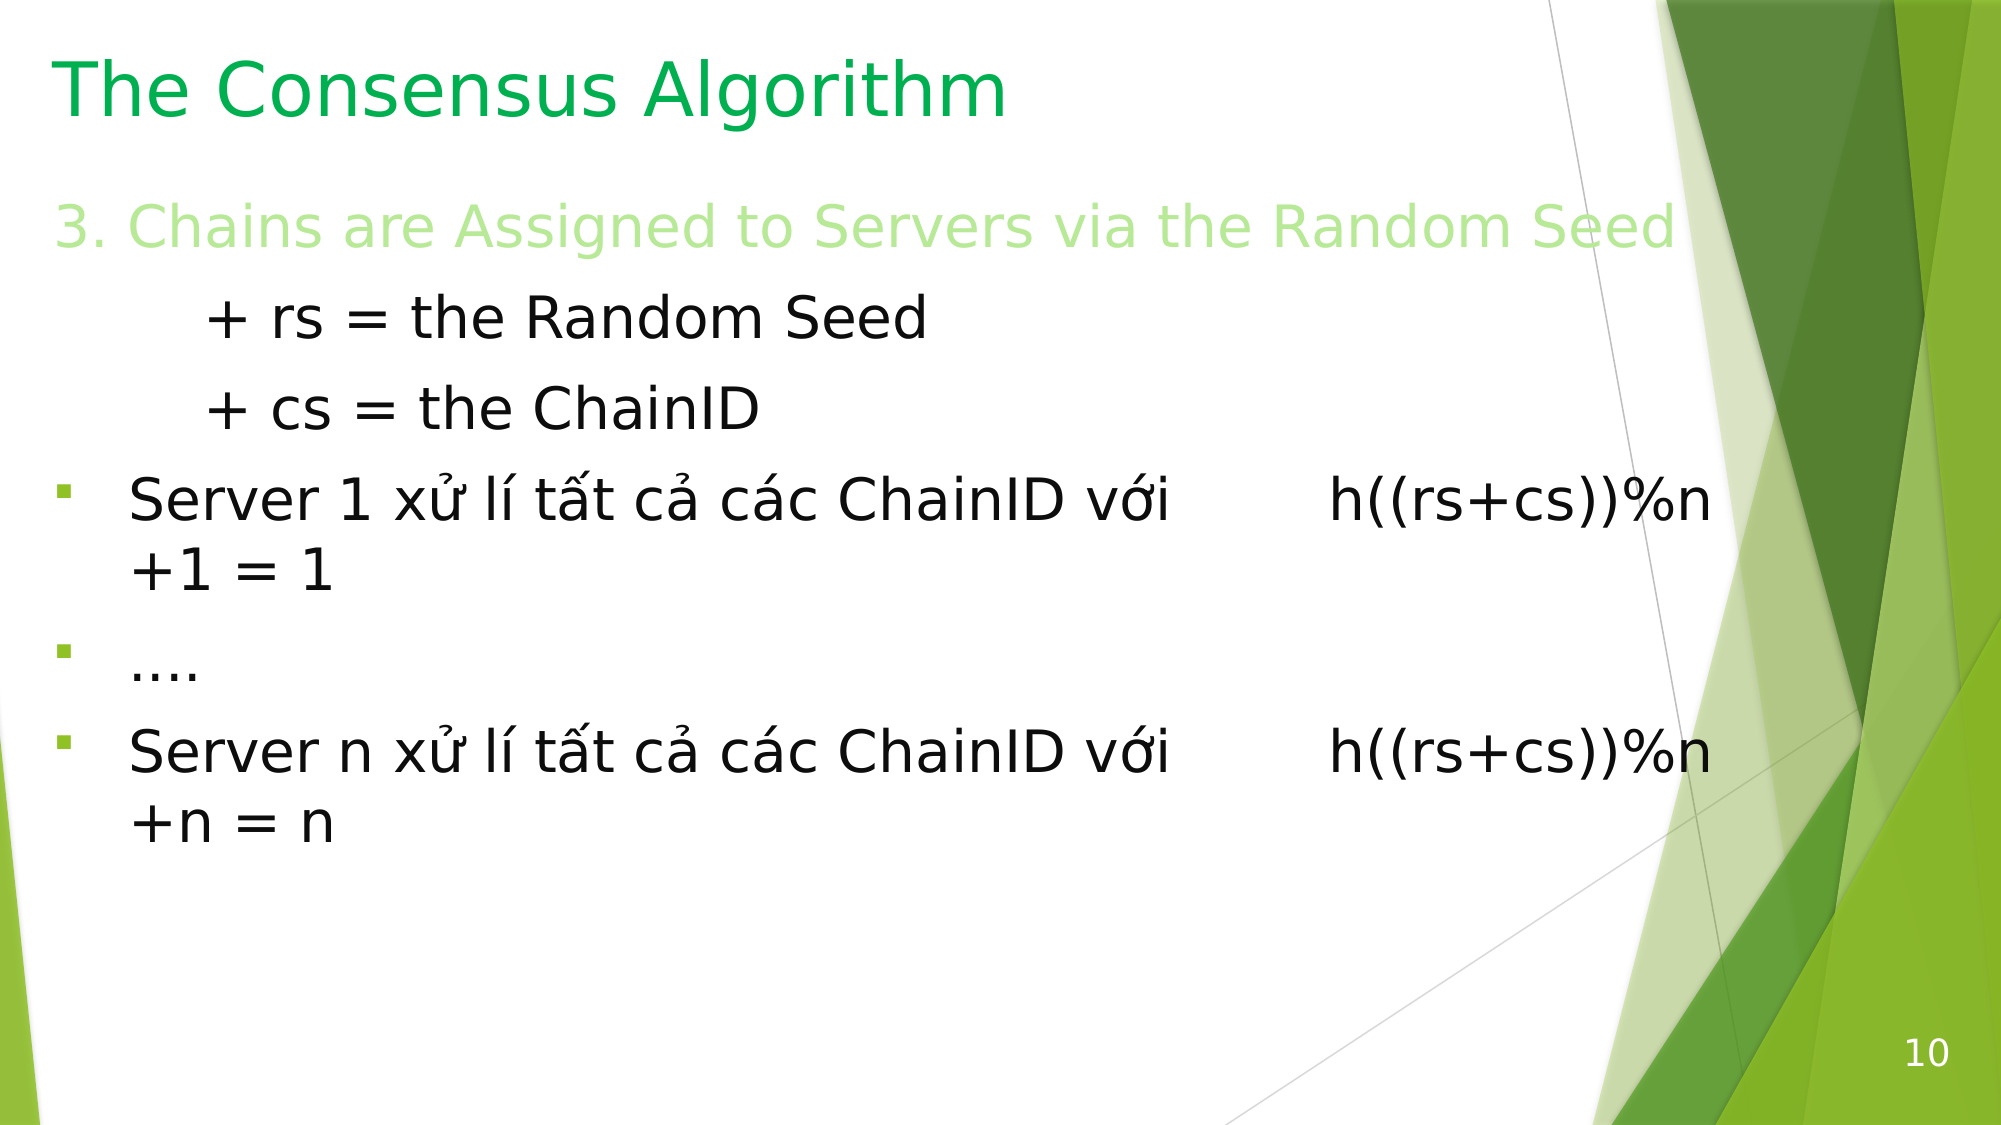

# The Consensus Algorithm

3. Chains are Assigned to Servers via the Random Seed
	+ rs​ = the Random Seed
	+ cs ​= the ChainID
Server 1 xử lí tất cả các ChainID với 	h((rs​+cs​))%n​+1 = 1
....
Server n xử lí tất cả các ChainID với 	h((rs​+cs​))%n​+n = n

10